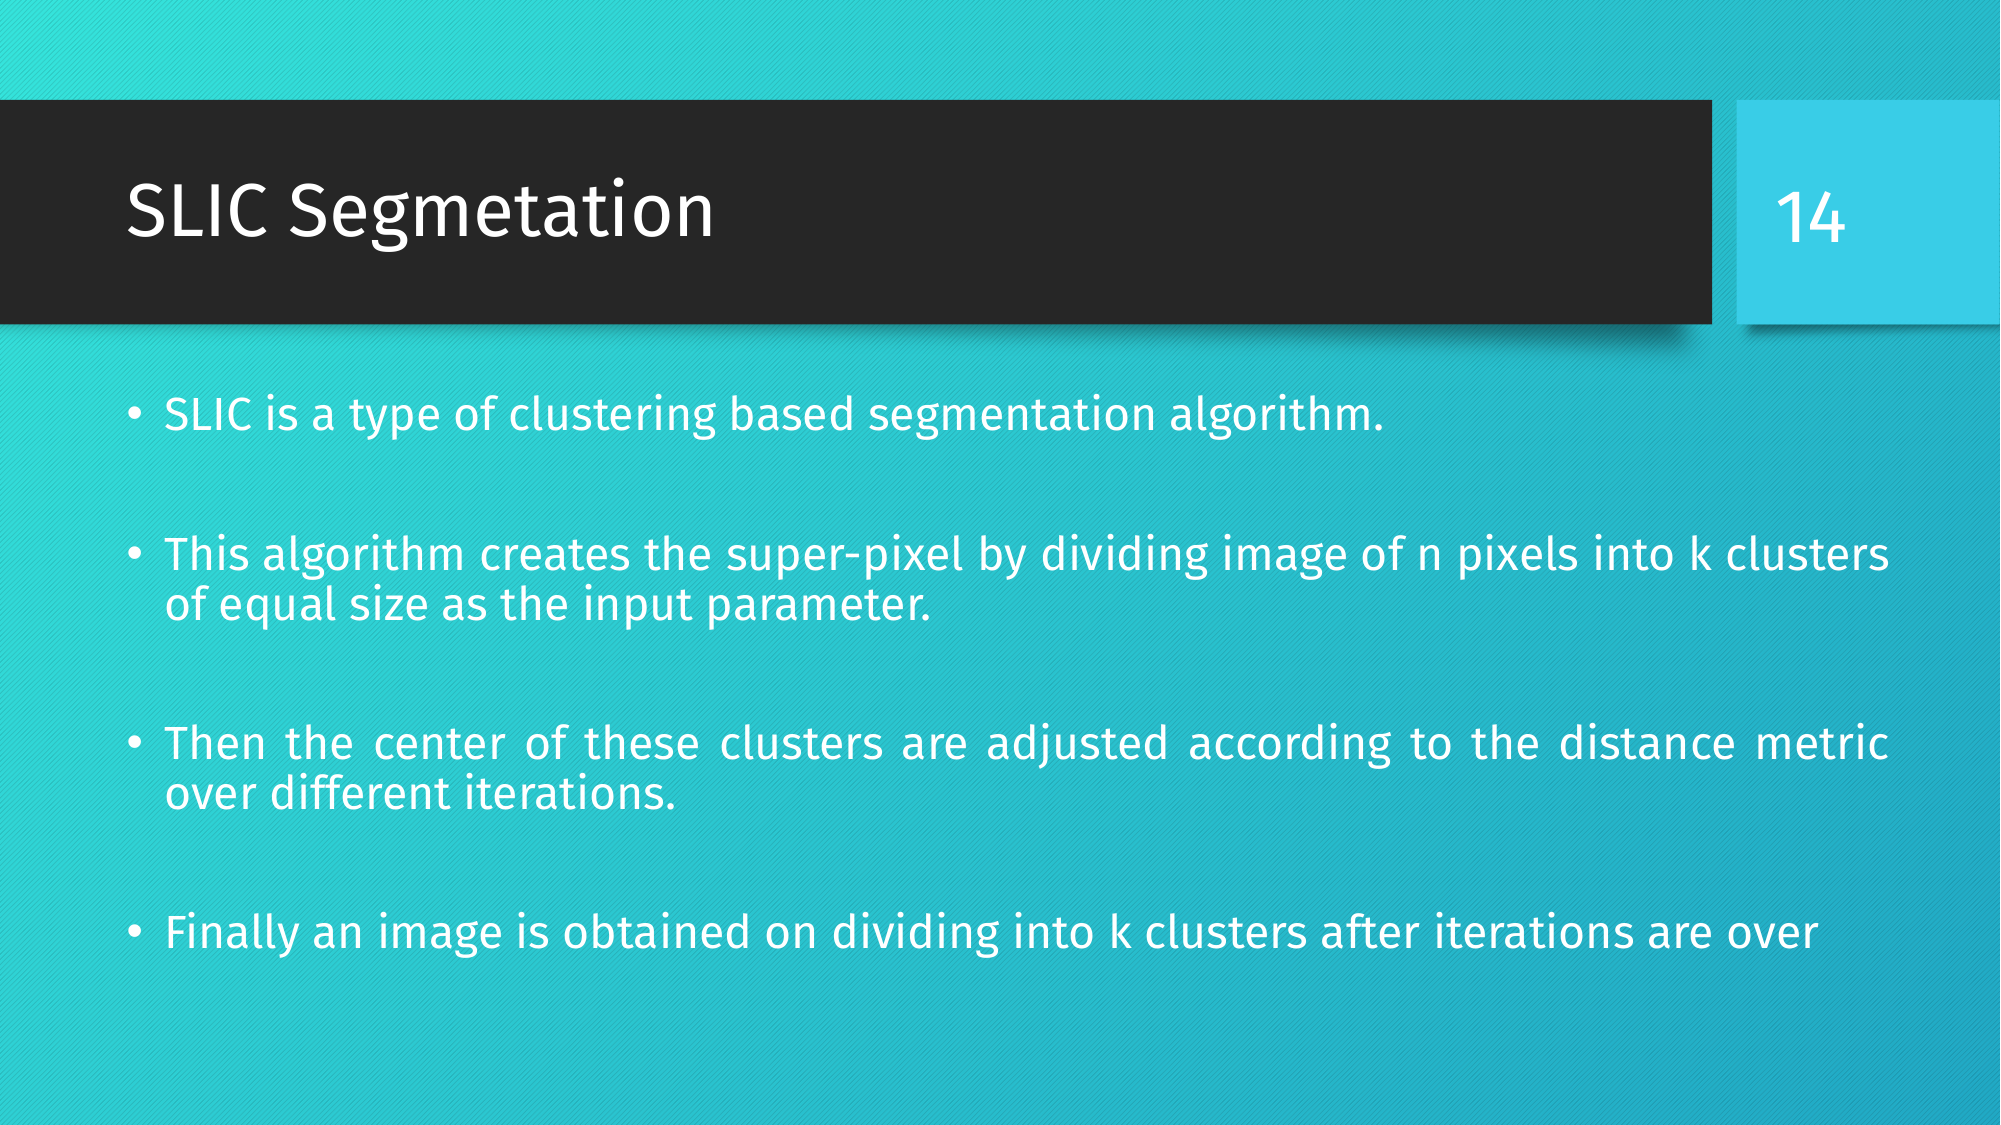

14
# SLIC Segmetation
SLIC is a type of clustering based segmentation algorithm.

This algorithm creates the super-pixel by dividing image of n pixels into k clusters of equal size as the input parameter.

Then the center of these clusters are adjusted according to the distance metric over different iterations.

Finally an image is obtained on dividing into k clusters after iterations are over